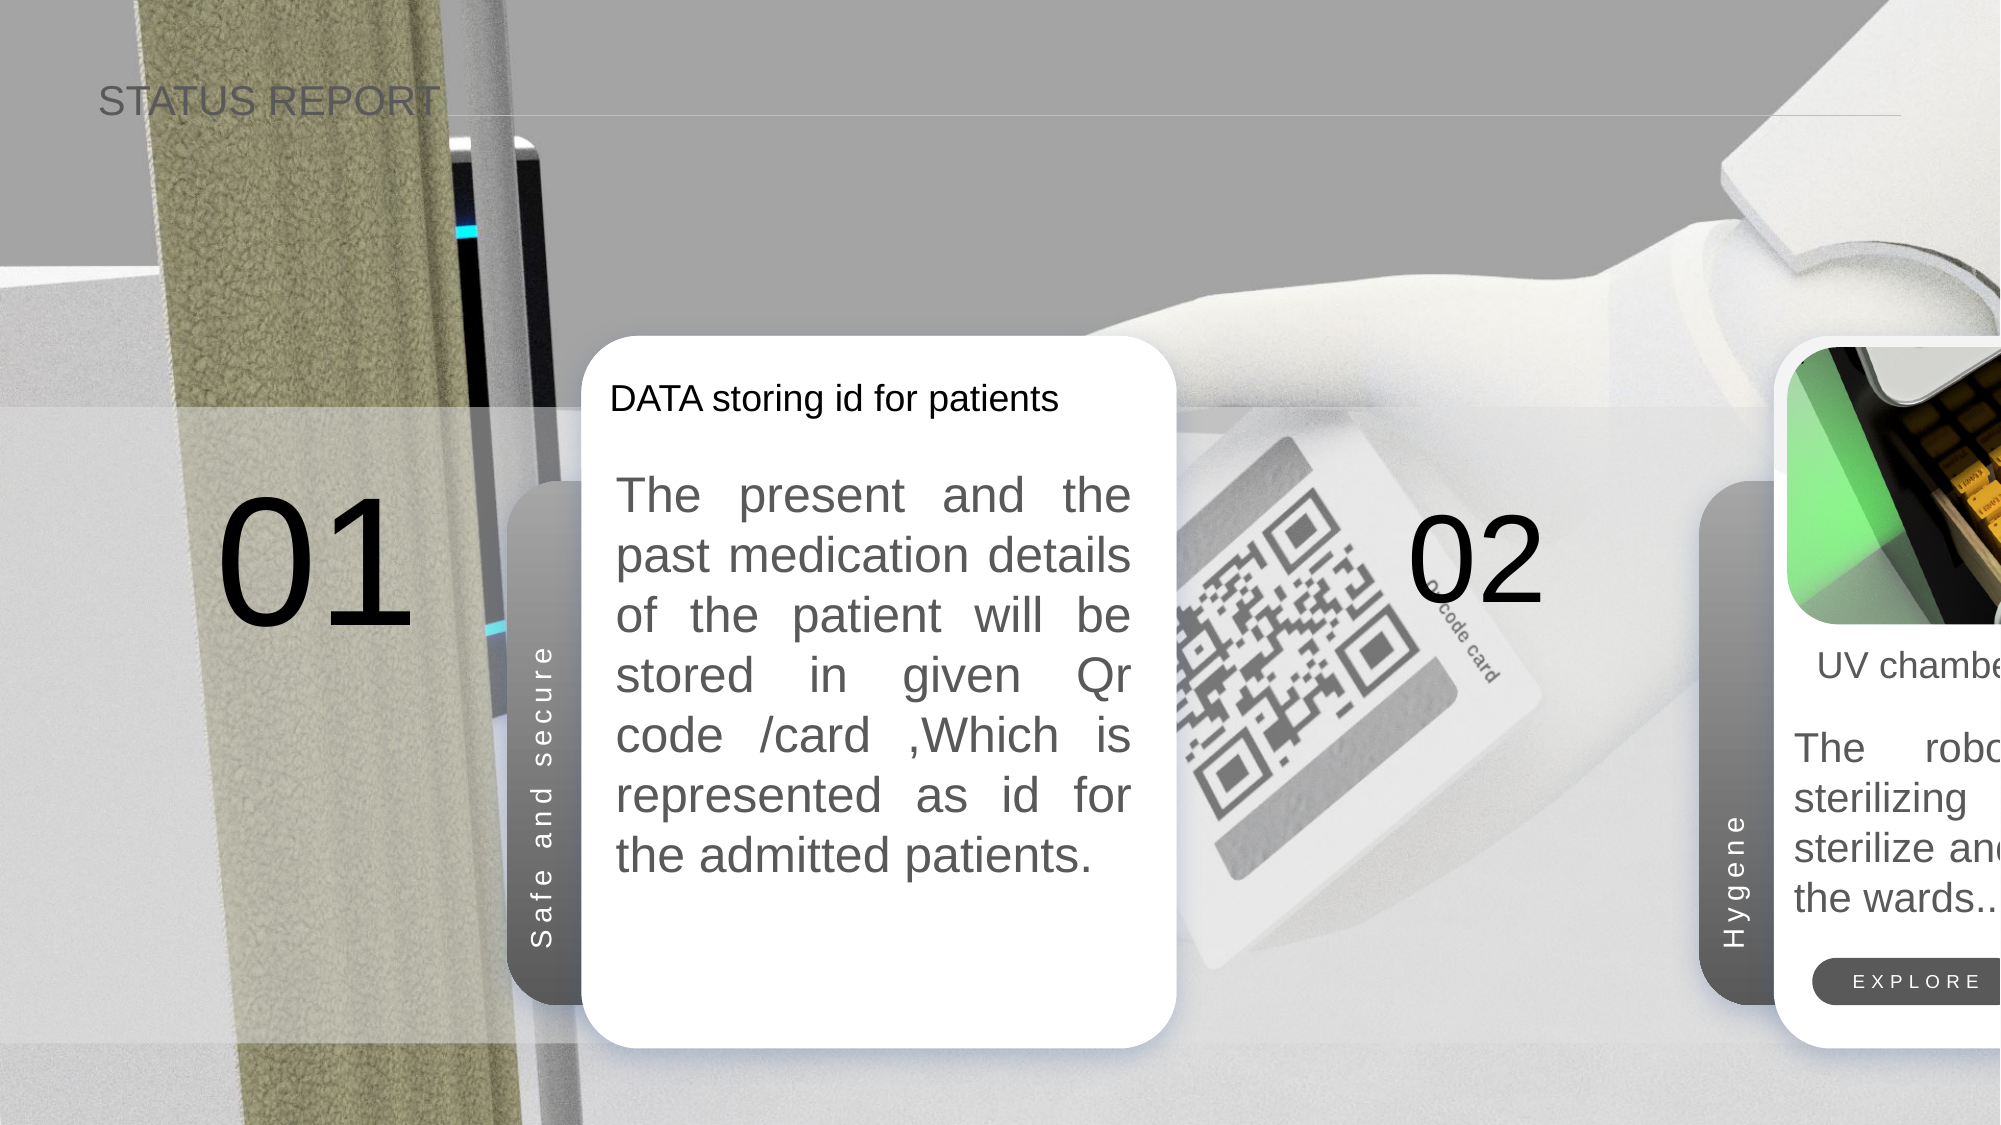

STATUS REPORT

DATA storing id for patients
The present and the past medication details of the patient will be stored in given Qr code /card ,Which is represented as id for the admitted patients.
2
EXPLORE

EXPLORE

Tag 1
Tag 2
Margin
Lorem ipsum dolor sit amet, consectetuer adipiscing elit. Maecenas porttitor congue massa. Fusce posuere, magna sed pulvinar ultricies, purus lectus malesuada libero, sit amet commodo magna eros quis urna.

EXPLORE

Tag 1
Tag 2
Team
Lorem ipsum dolor sit amet, consectetuer adipiscing elit. Maecenas porttitor congue massa. Fusce posuere, magna sed pulvinar ultricies, purus lectus malesuada libero, sit amet commodo magna eros quis urna.

EXPLORE

Tag 1
Tag 2
Communication
Lorem ipsum dolor sit amet, consectetuer adipiscing elit. Maecenas porttitor congue massa. Fusce posuere, magna sed pulvinar ultricies, purus lectus malesuada libero, sit amet commodo magna eros quis urna.

EXPLORE

Tag 1
Tag 2
Shares
Lorem ipsum dolor sit amet, consectetuer adipiscing elit. Maecenas porttitor congue massa. Fusce posuere, magna sed pulvinar ultricies, purus lectus malesuada libero, sit amet commodo magna eros quis urna.

EXPLORE

Tag 1
Tag 2
Target
Lorem ipsum dolor sit amet, consectetuer adipiscing elit. Maecenas porttitor congue massa. Fusce posuere, magna sed pulvinar ultricies, purus lectus malesuada libero, sit amet commodo magna eros quis urna.

EXPLORE

Tag 1
Tag 2
Risk
Lorem ipsum dolor sit amet, consectetuer adipiscing elit. Maecenas porttitor congue massa. Fusce posuere, magna sed pulvinar ultricies, purus lectus malesuada libero, sit amet commodo magna eros quis urna.

EXPLORE

Tag 1
Tag 2
Budget
Lorem ipsum dolor sit amet, consectetuer adipiscing elit. Maecenas porttitor congue massa. Fusce posuere, magna sed pulvinar ultricies, purus lectus malesuada libero, sit amet commodo magna eros quis urna.

EXPLORE

Tag 1
Tag 2
ROI
Lorem ipsum dolor sit amet, consectetuer adipiscing elit. Maecenas porttitor congue massa. Fusce posuere, magna sed pulvinar ultricies, purus lectus malesuada libero, sit amet commodo magna eros quis urna.

EXPLORE

01
BUSINESS STATUS REPORT
02
03
04
05
06
07
08
09
10

Safe and secure
COMMUNICATION
UV chambers
Corporate
Corporate
Corporate
Corporate
Corporate
Corporate
Corporate
Corporate
Corporate
Corporate
VOL. 19
Hygene
MARGIN
TEAM
SHARES
TARGET
RISK
BUDGET
ROI
The robot holds UV sterilizing chamber to sterilize and serve items to the wards..
SUBSCRIBE AND JOIN MEMBERSHIP